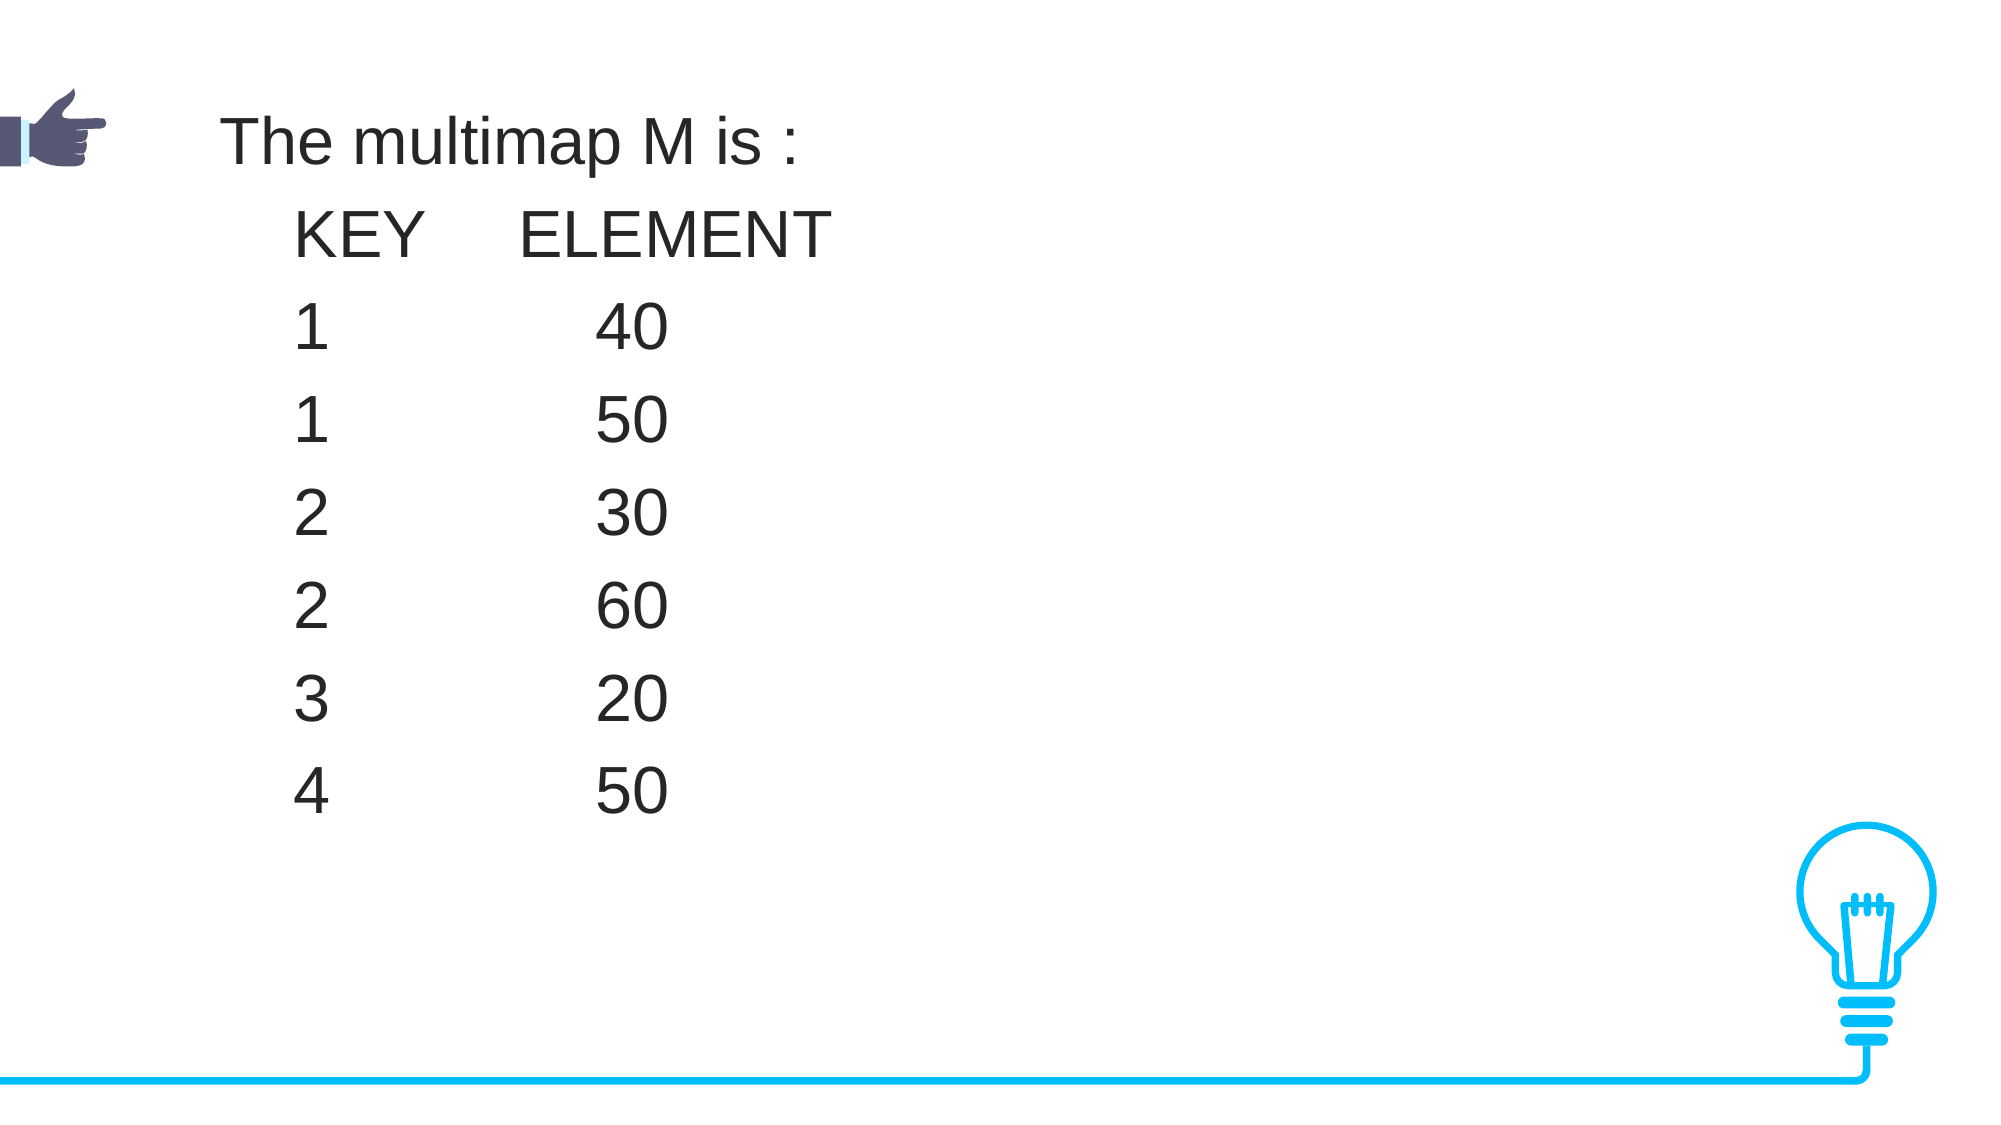

The multimap M is :
        KEY     ELEMENT
        1       	40
        1       	50
        2       	30
        2      		60
        3       	20
        4       	50